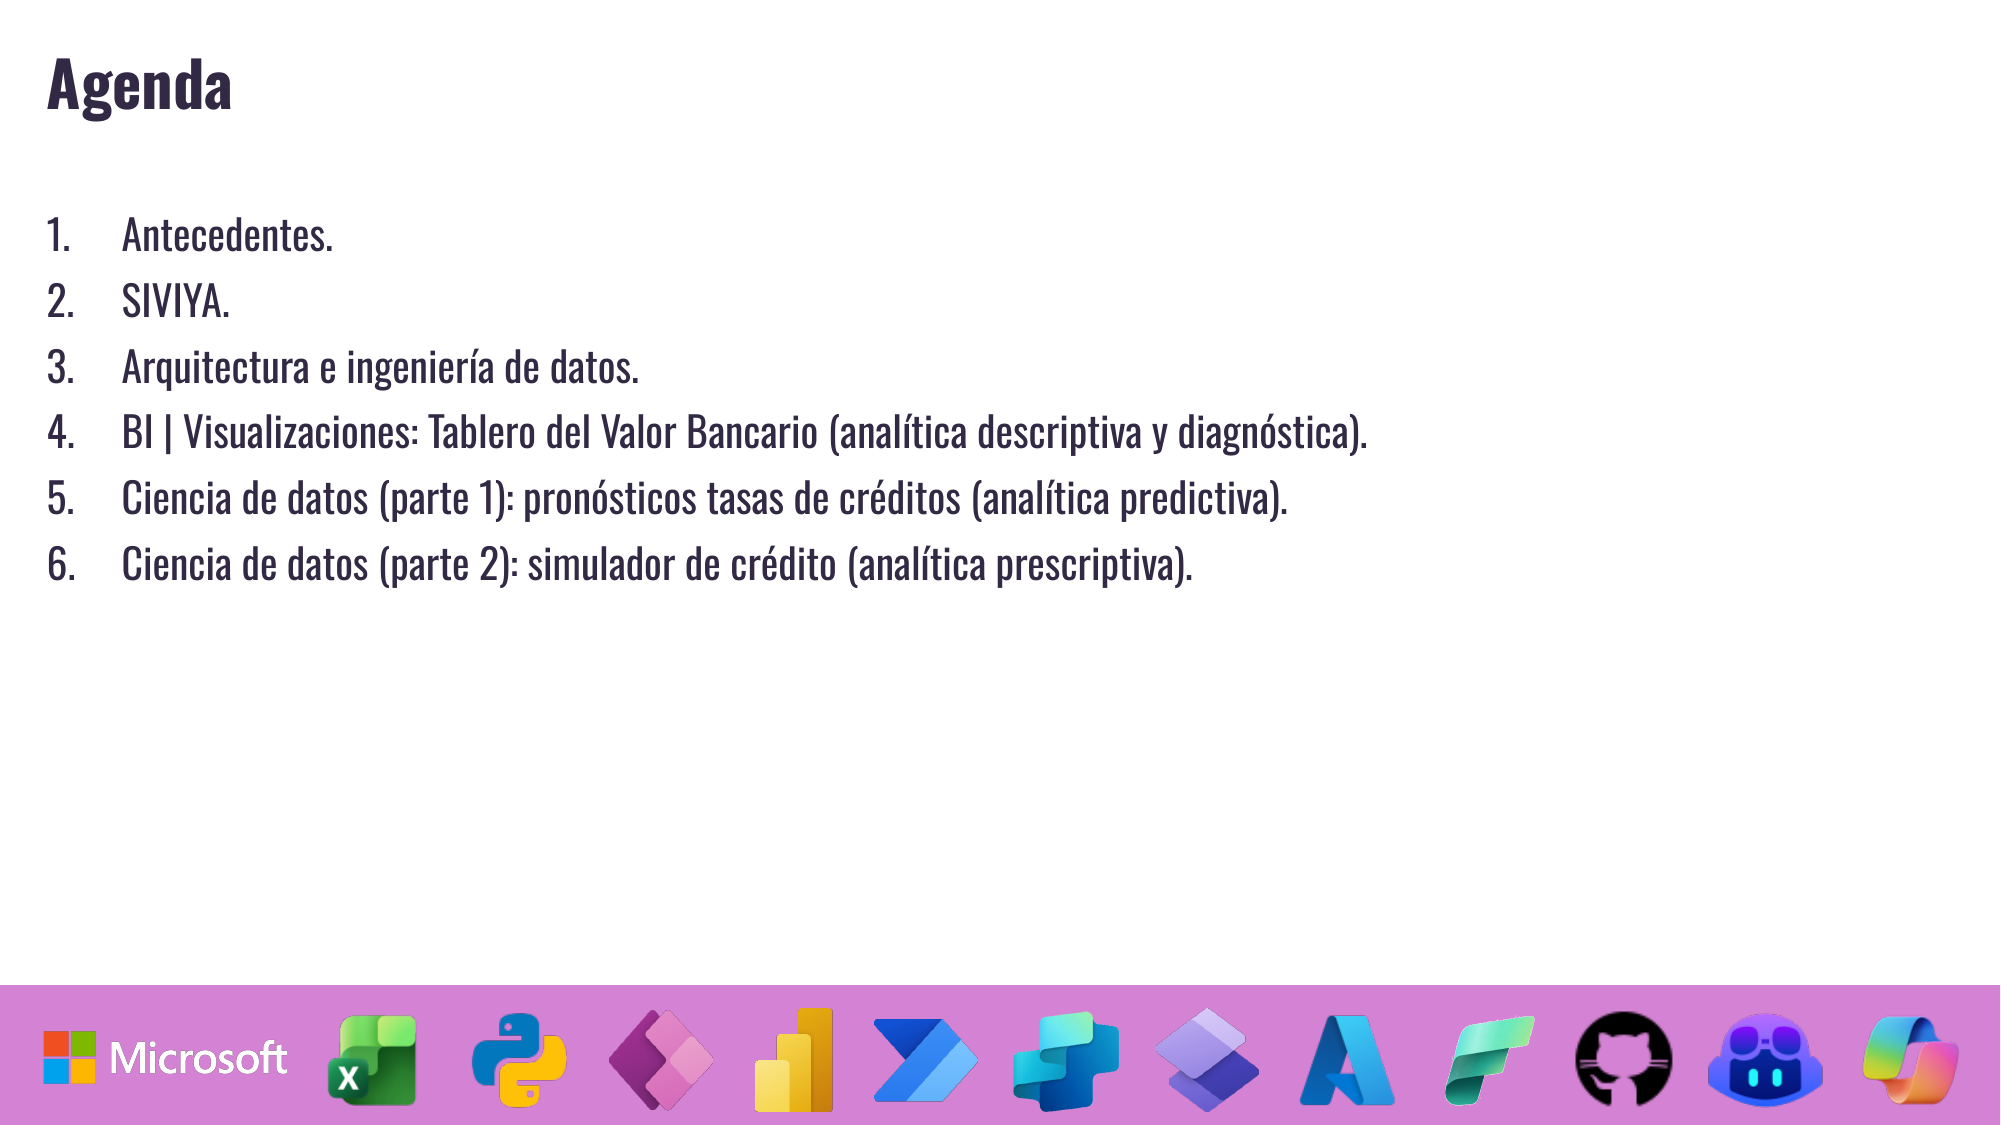

# Agenda
Antecedentes.
SIVIYA.
Arquitectura e ingeniería de datos.
BI | Visualizaciones: Tablero del Valor Bancario (analítica descriptiva y diagnóstica).
Ciencia de datos (parte 1): pronósticos tasas de créditos (analítica predictiva).
Ciencia de datos (parte 2): simulador de crédito (analítica prescriptiva).